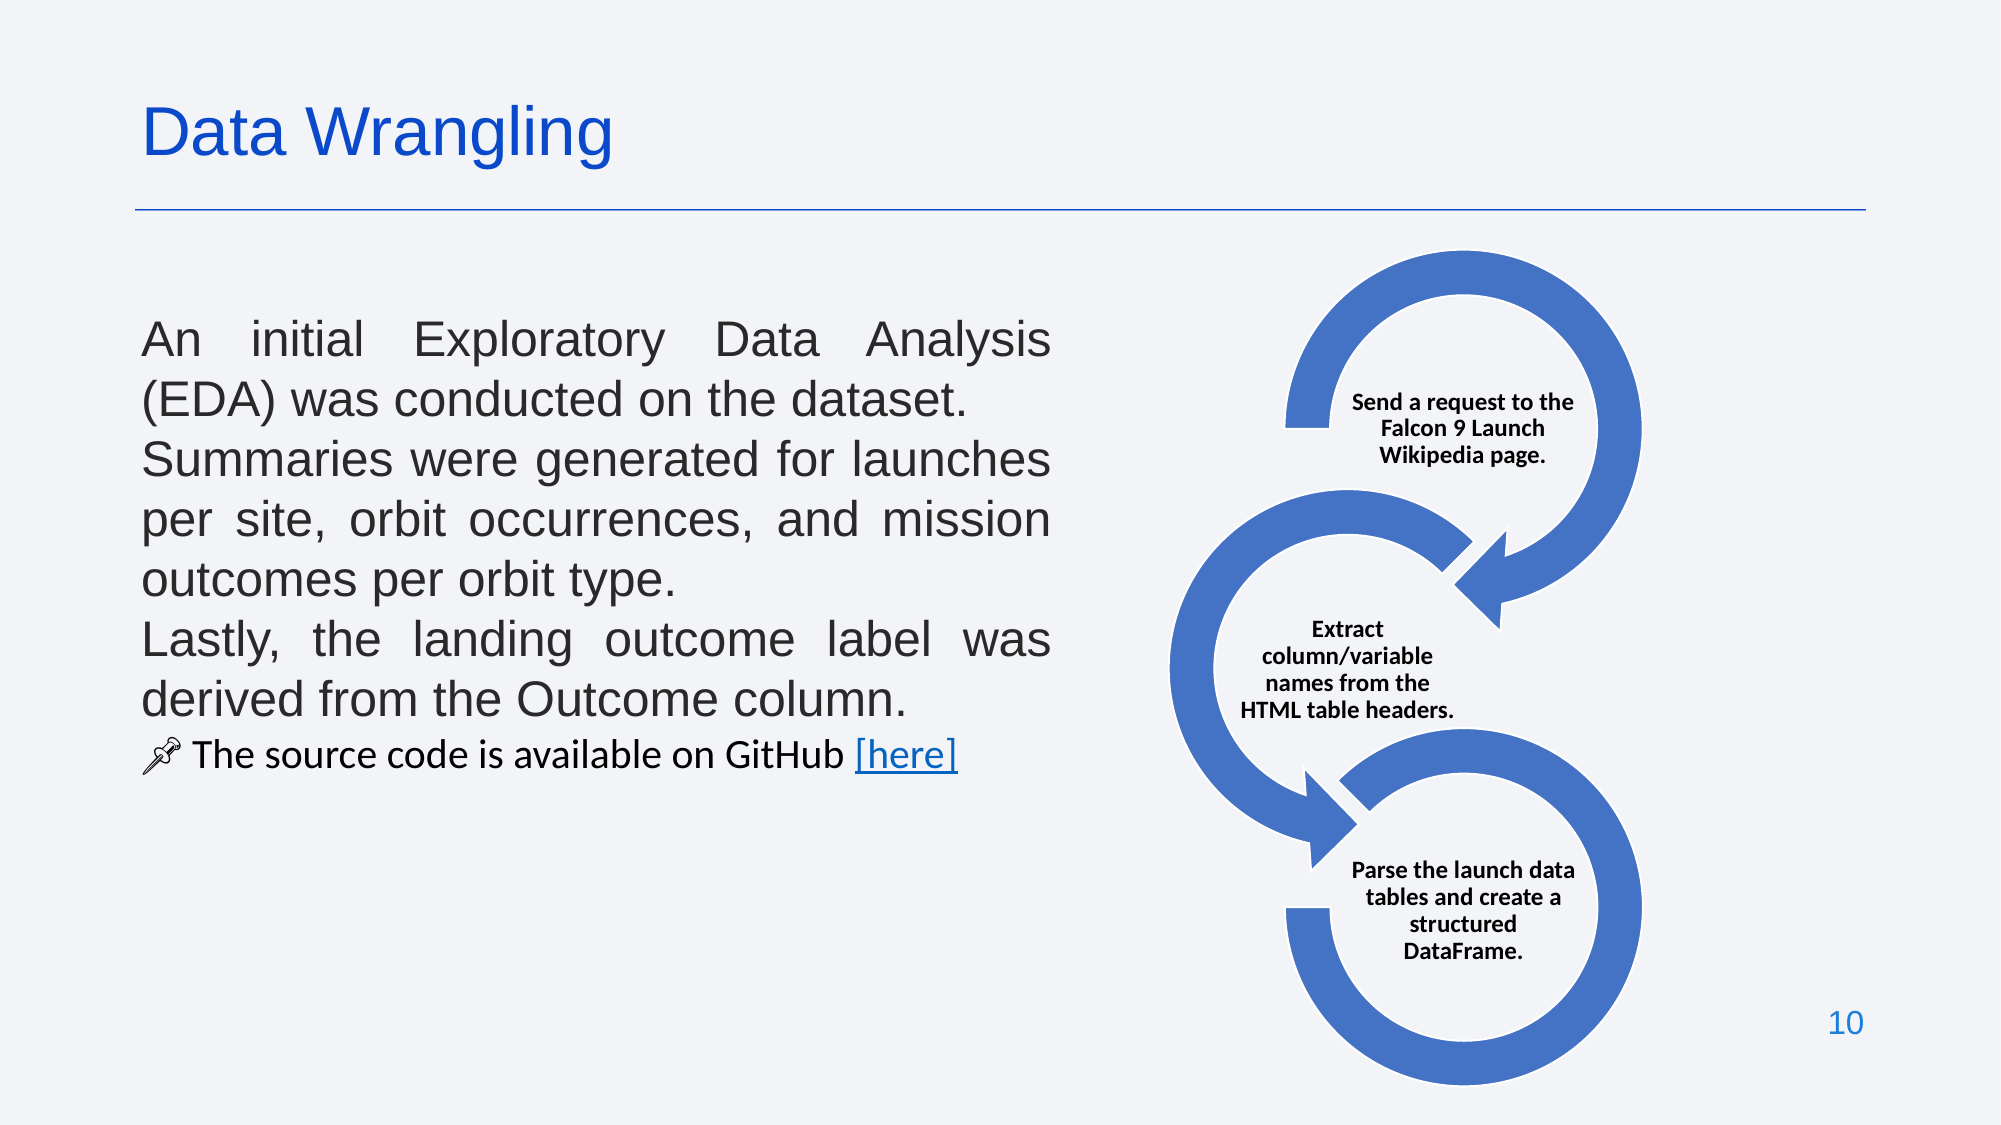

Data Wrangling
Send a request to the Falcon 9 Launch Wikipedia page.
Extract column/variable names from the HTML table headers.
Parse the launch data tables and create a structured DataFrame.
An initial Exploratory Data Analysis (EDA) was conducted on the dataset.
Summaries were generated for launches per site, orbit occurrences, and mission outcomes per orbit type.
Lastly, the landing outcome label was derived from the Outcome column.
📌 The source code is available on GitHub [here]

10